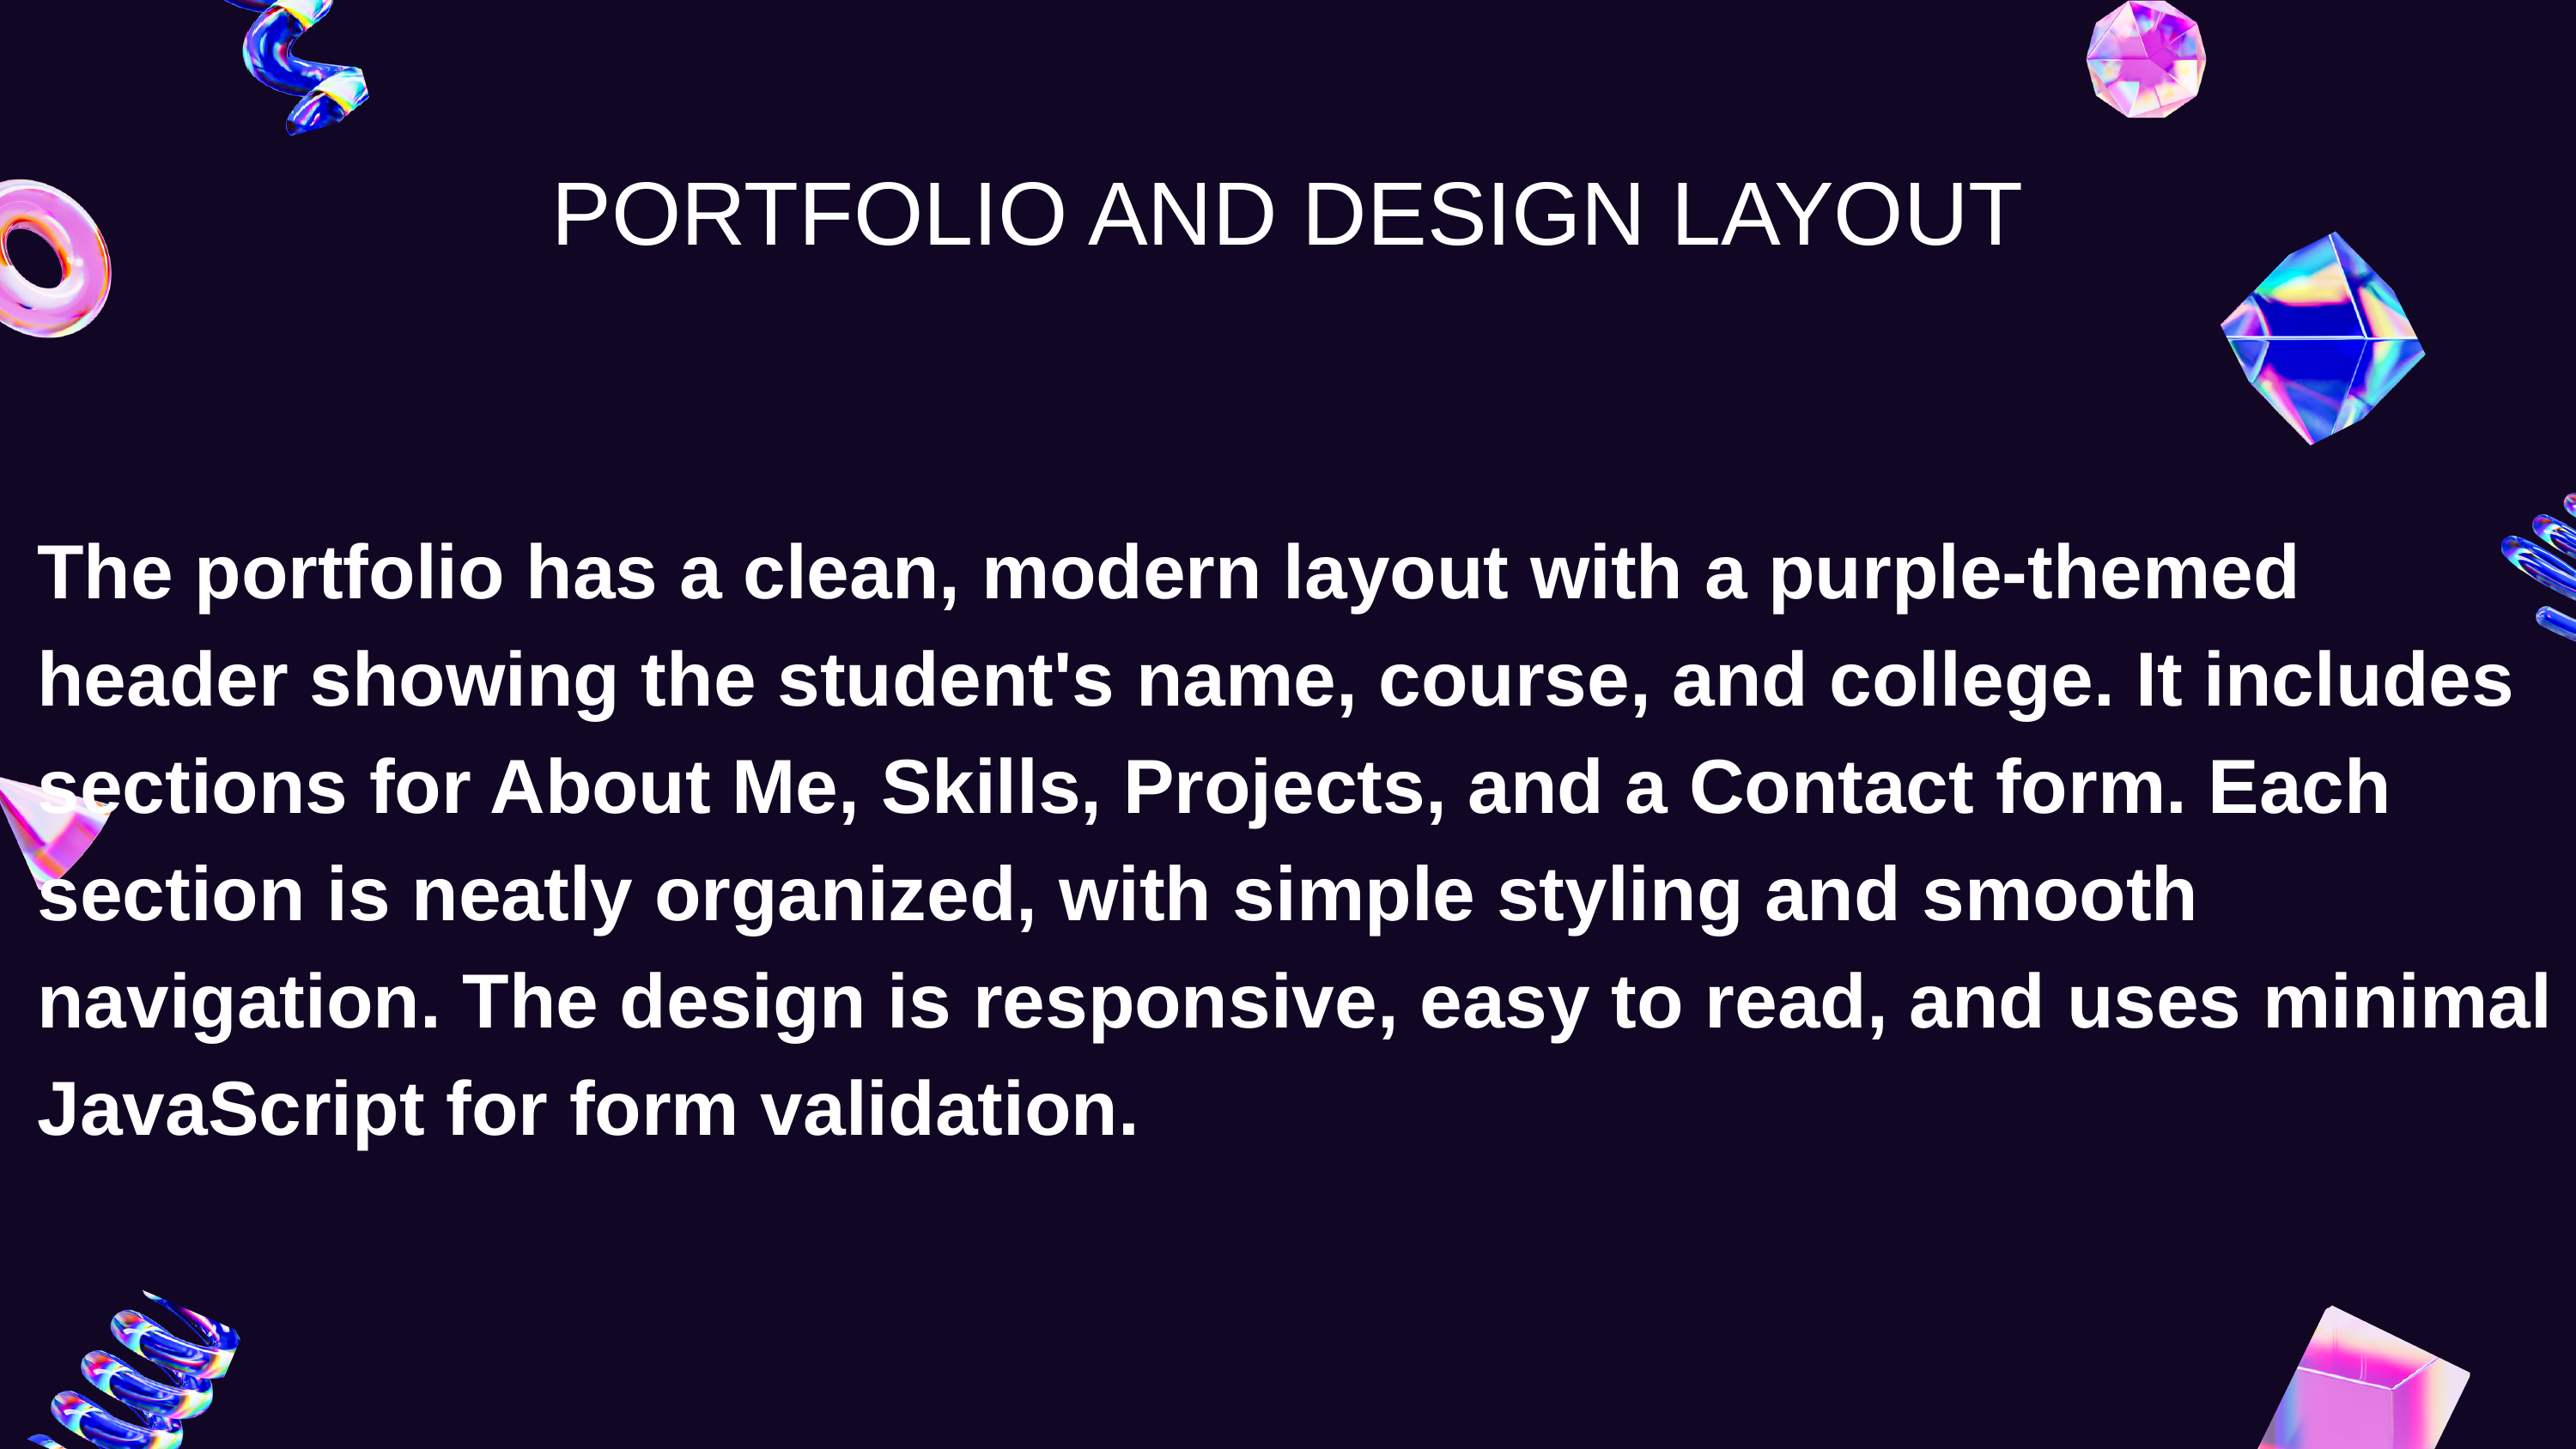

PORTFOLIO AND DESIGN LAYOUT

The portfolio has a clean, modern layout with a purple-themed header showing the student's name, course, and college. It includes sections for About Me, Skills, Projects, and a Contact form. Each section is neatly organized, with simple styling and smooth navigation. The design is responsive, easy to read, and uses minimal JavaScript for form validation.